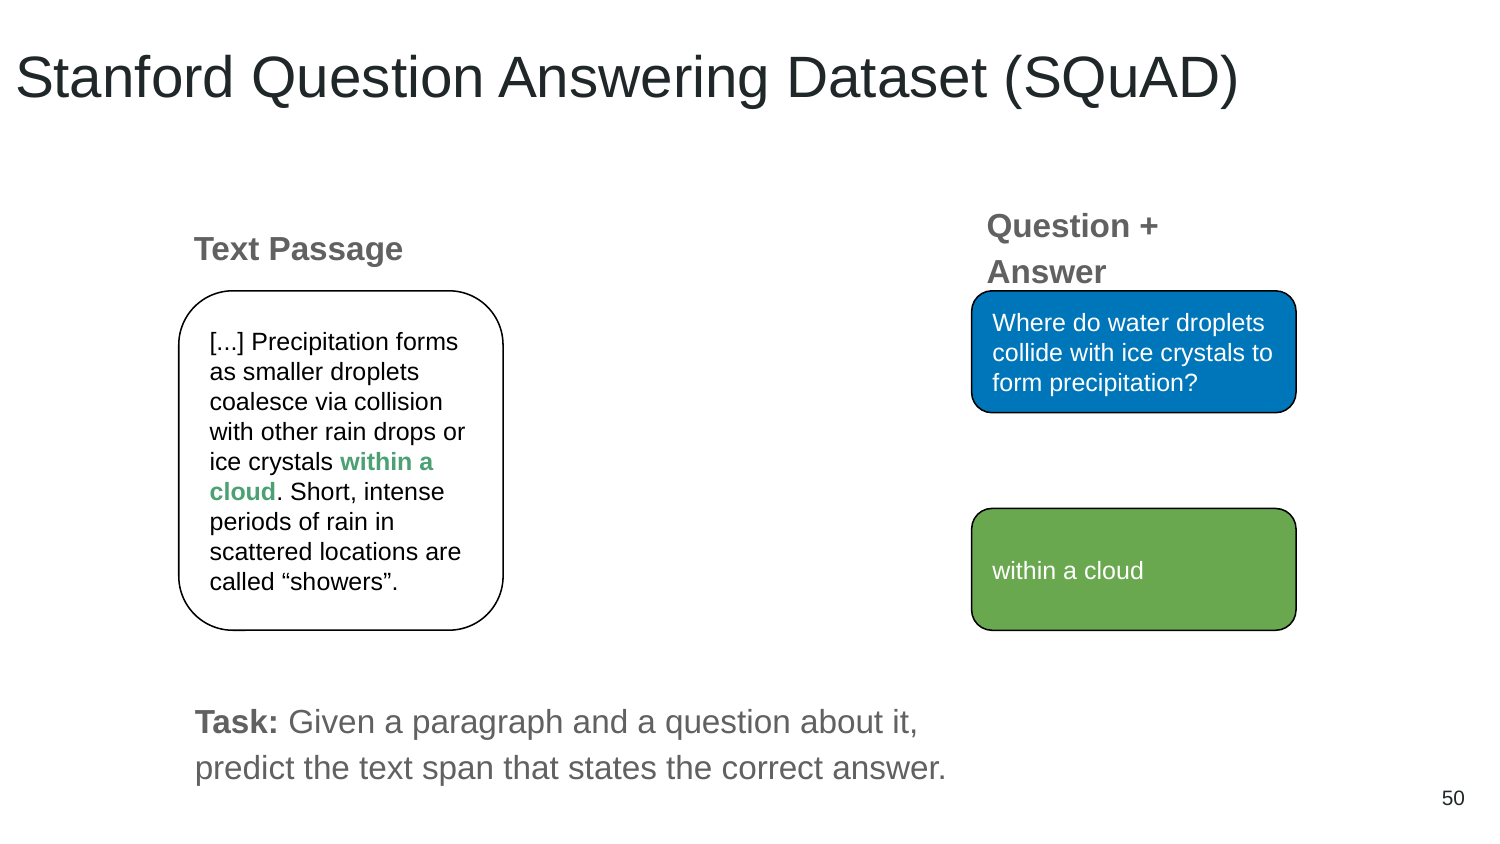

Stanford Question Answering Dataset (SQuAD)

Question + Answer
Text Passage
[...] Precipitation forms as smaller droplets coalesce via collision with other rain drops or ice crystals within a cloud. Short, intense periods of rain in scattered locations are called “showers”.
Where do water droplets collide with ice crystals to form precipitation?
within a cloud
Task: Given a paragraph and a question about it, predict the text span that states the correct answer.
50